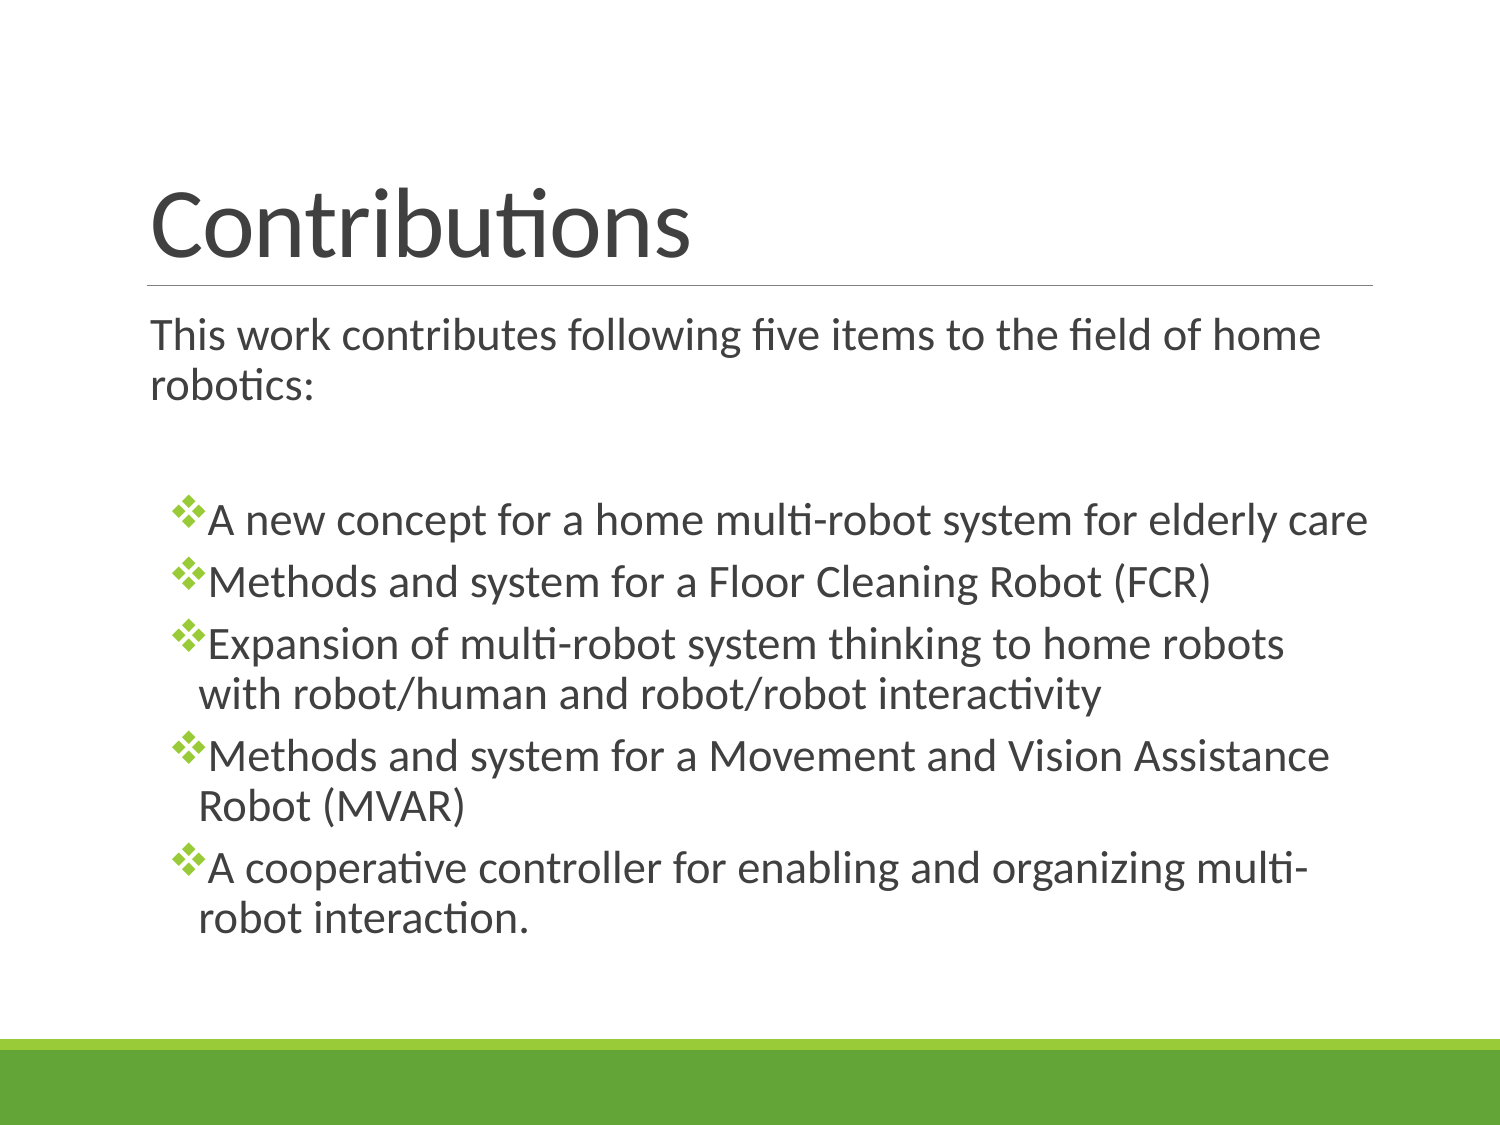

# Contributions
This work contributes following five items to the field of home robotics:

A new concept for a home multi-robot system for elderly care
Methods and system for a Floor Cleaning Robot (FCR)
Expansion of multi-robot system thinking to home robots with robot/human and robot/robot interactivity
Methods and system for a Movement and Vision Assistance Robot (MVAR)
A cooperative controller for enabling and organizing multi-robot interaction.